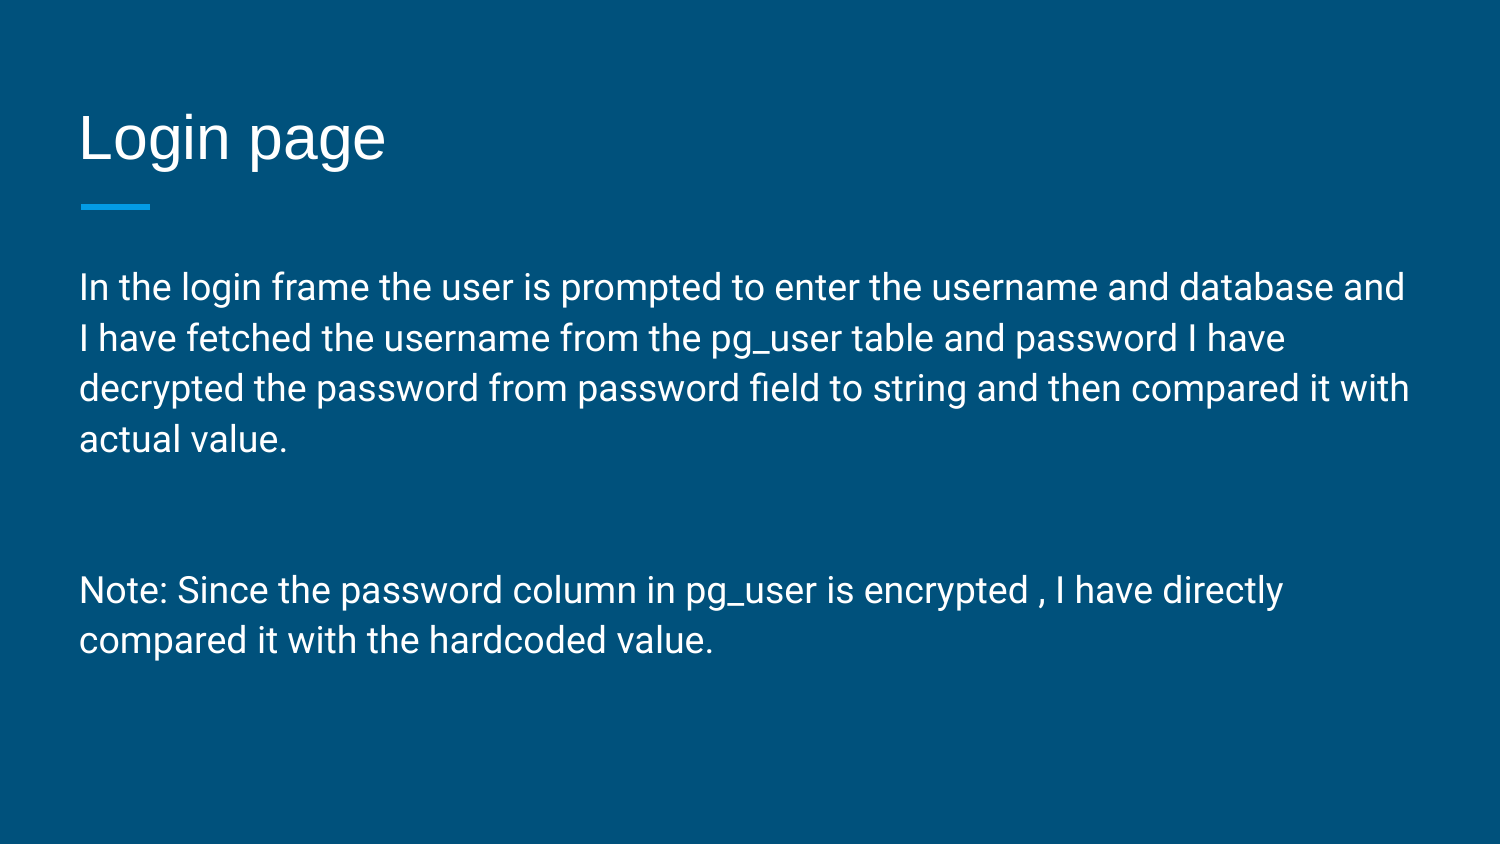

# Login page
In the login frame the user is prompted to enter the username and database and I have fetched the username from the pg_user table and password I have decrypted the password from password field to string and then compared it with actual value.

Note: Since the password column in pg_user is encrypted , I have directly compared it with the hardcoded value.